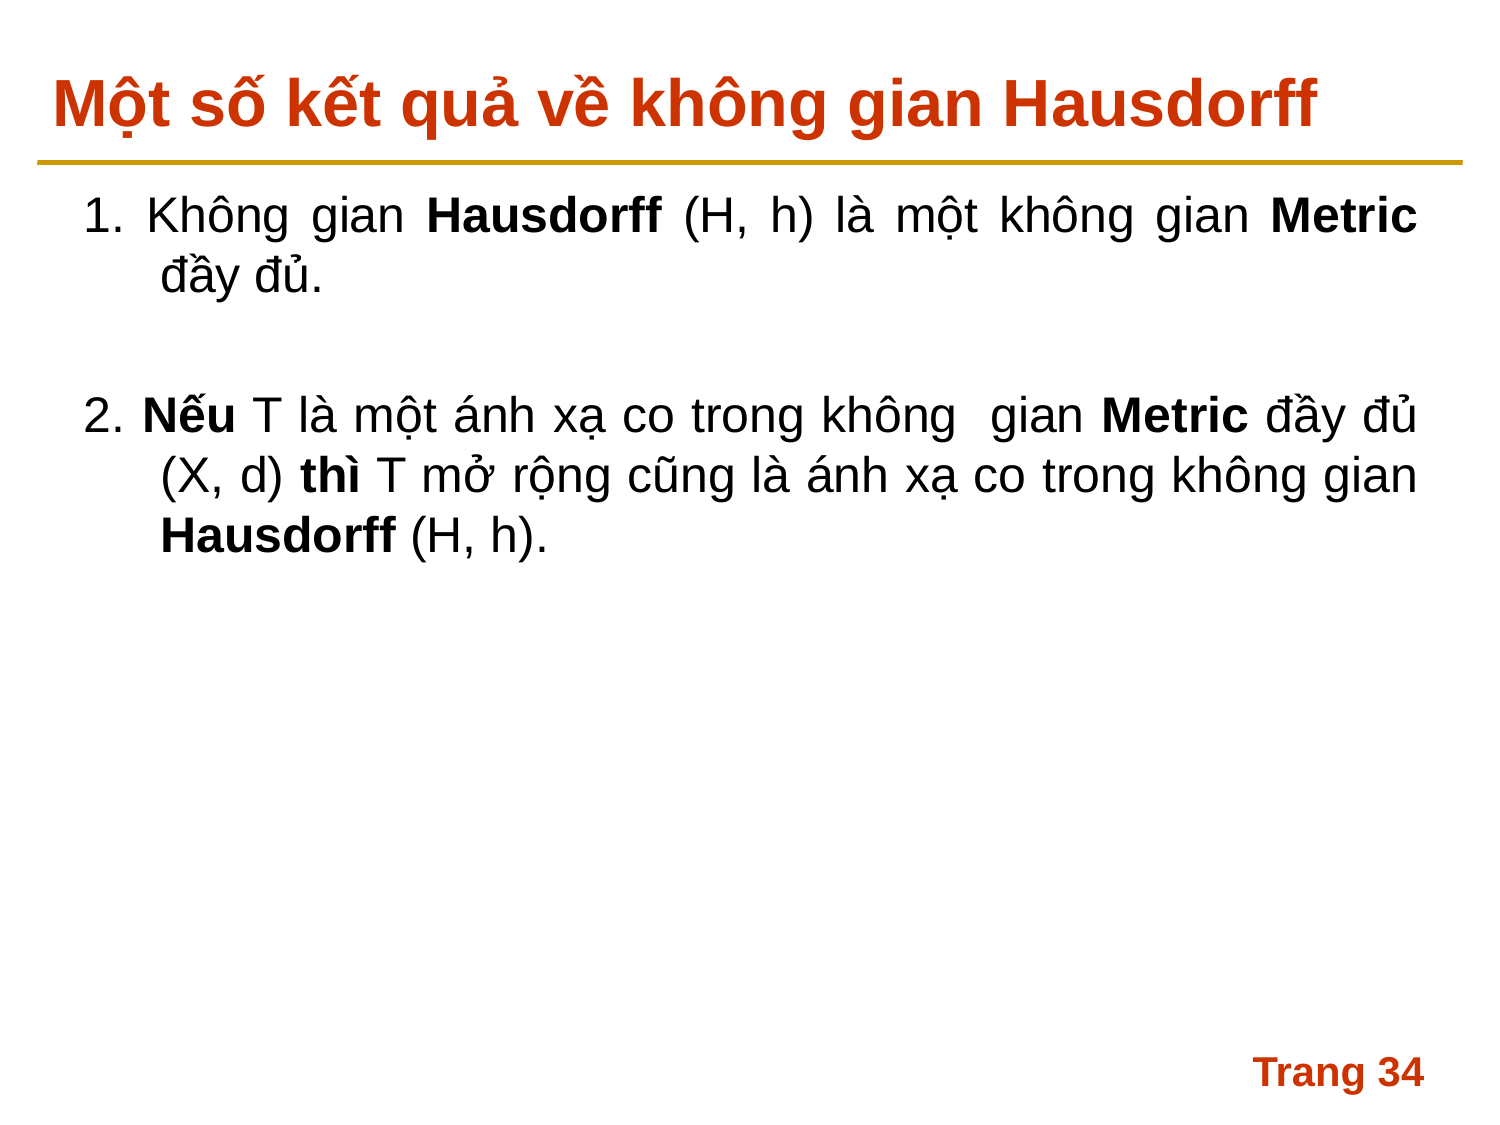

# Một số kết quả về không gian Hausdorff
1. Không gian Hausdorff (H, h) là một không gian Metric đầy đủ.

2. Nếu T là một ánh xạ co trong không  gian Metric đầy đủ (X, d) thì T mở rộng cũng là ánh xạ co trong không gian Hausdorff (H, h).
Trang 34